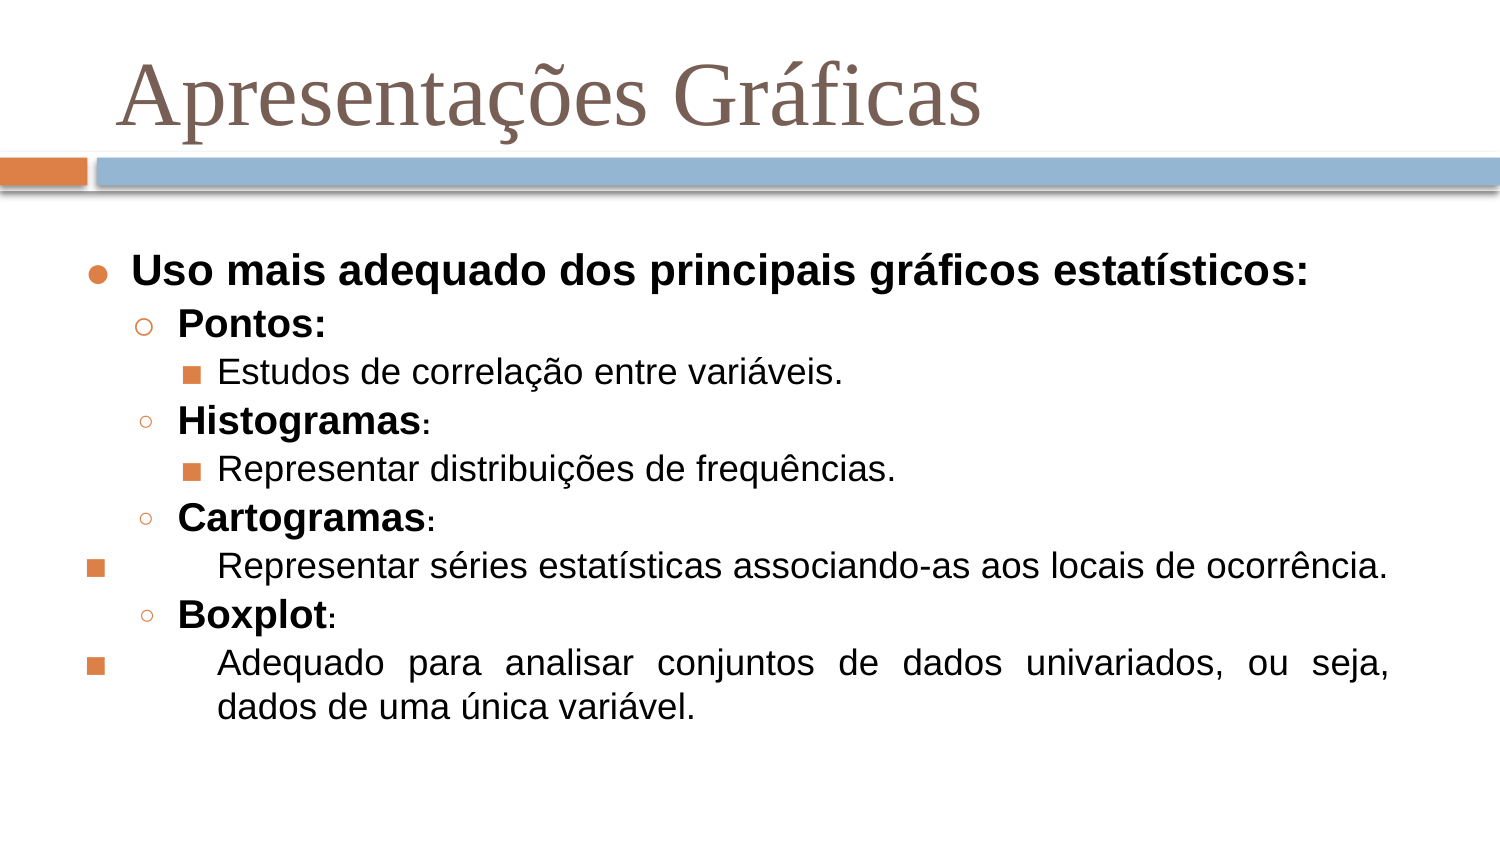

Apresentações Gráficas
Uso mais adequado dos principais gráficos estatísticos:
Pontos:
Estudos de correlação entre variáveis.
Histogramas:
Representar distribuições de frequências.
Cartogramas:
Representar séries estatísticas associando-as aos locais de ocorrência.
Boxplot:
Adequado para analisar conjuntos de dados univariados, ou seja, dados de uma única variável.